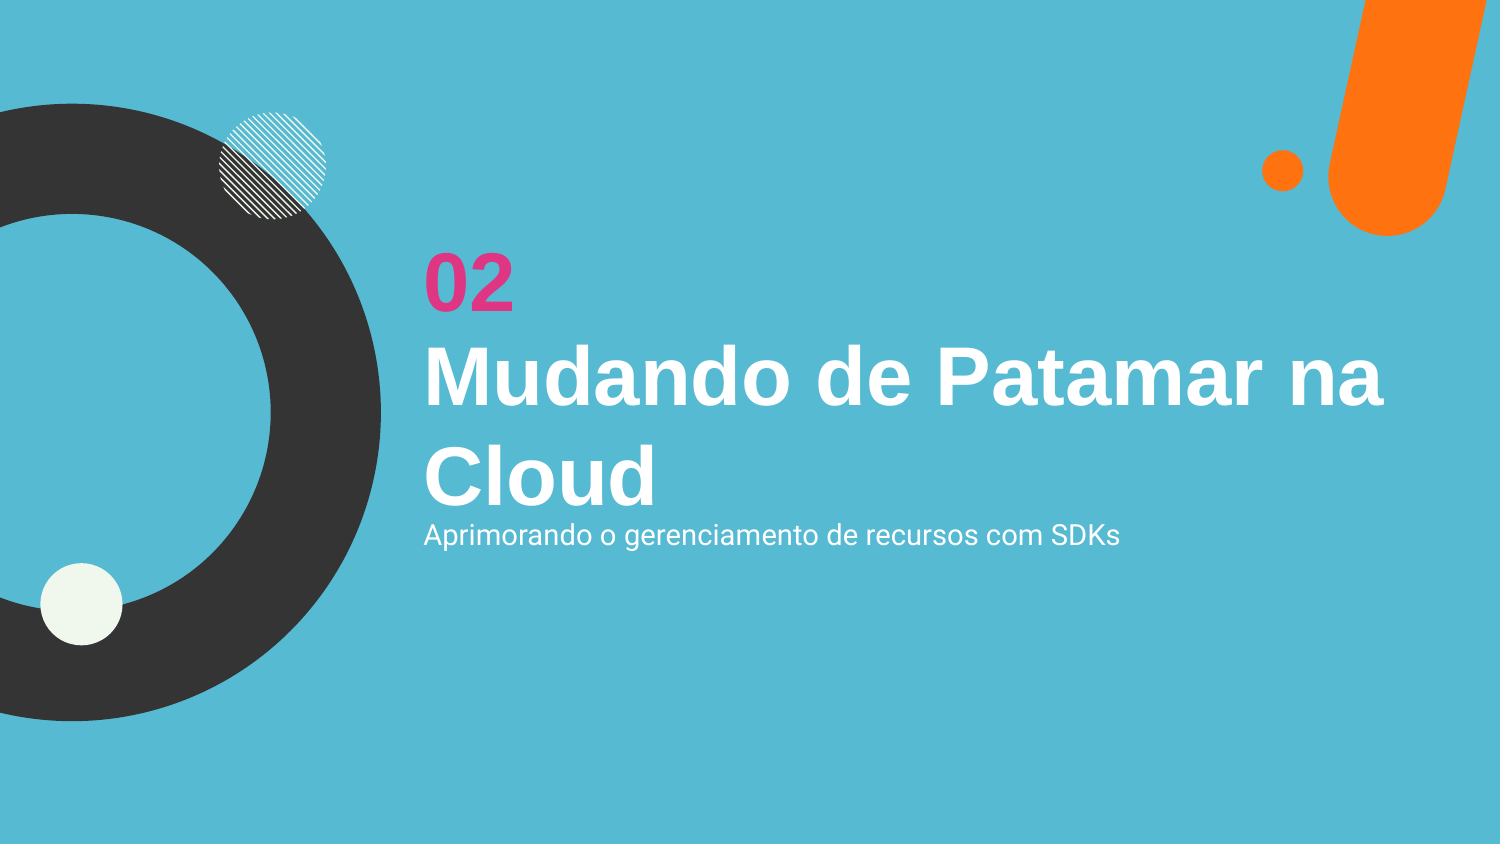

02
# Mudando de Patamar na Cloud
Aprimorando o gerenciamento de recursos com SDKs